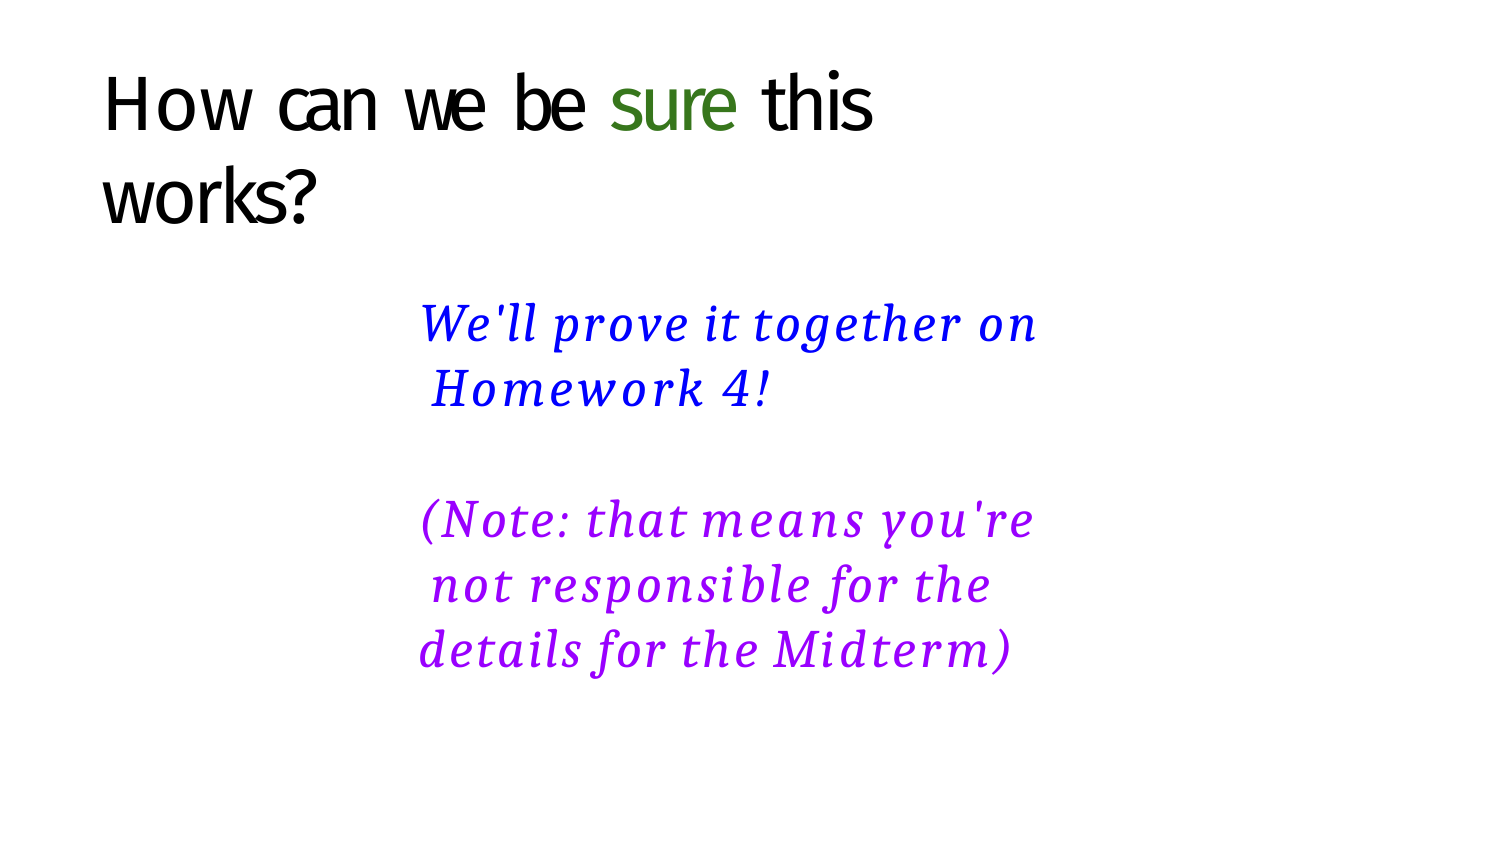

# How can we be sure this works?
We'll prove it together on  Homework 4!

(Note: that means you're  not responsible for the  details for the Midterm)